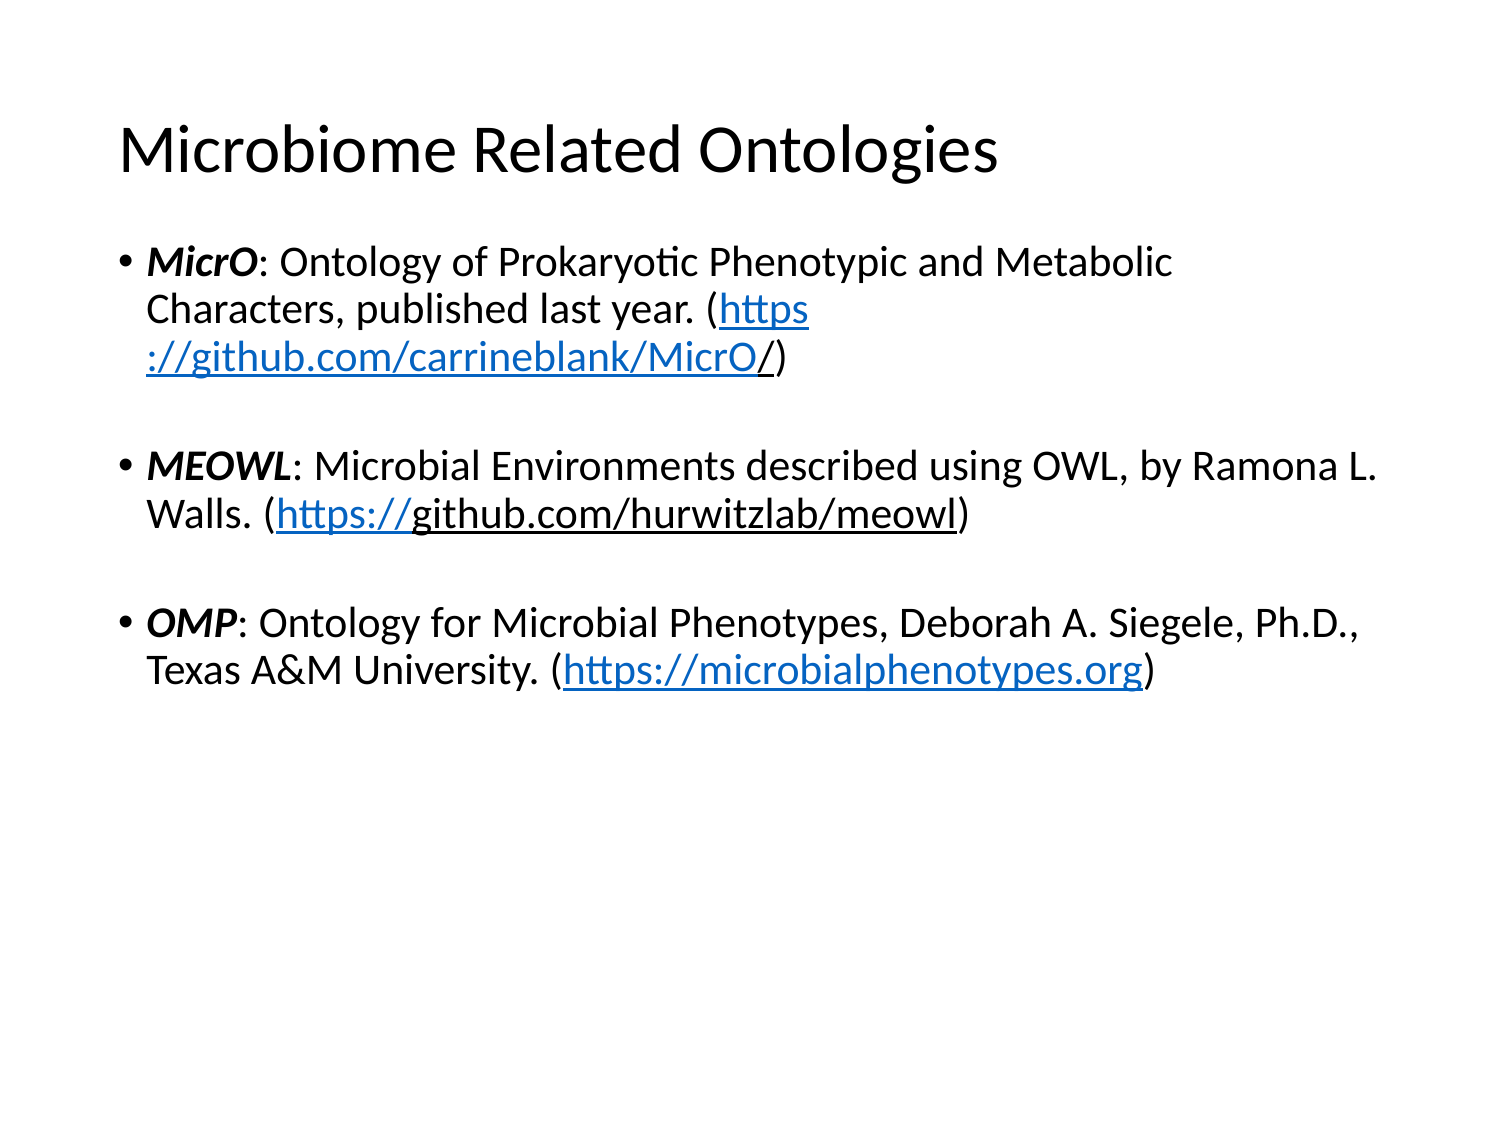

# Microbiome Related Ontologies
MicrO: Ontology of Prokaryotic Phenotypic and Metabolic Characters, published last year. (https://github.com/carrineblank/MicrO/)
MEOWL: Microbial Environments described using OWL, by Ramona L. Walls. (https://github.com/hurwitzlab/meowl)
OMP: Ontology for Microbial Phenotypes, Deborah A. Siegele, Ph.D., Texas A&M University. (https://microbialphenotypes.org)